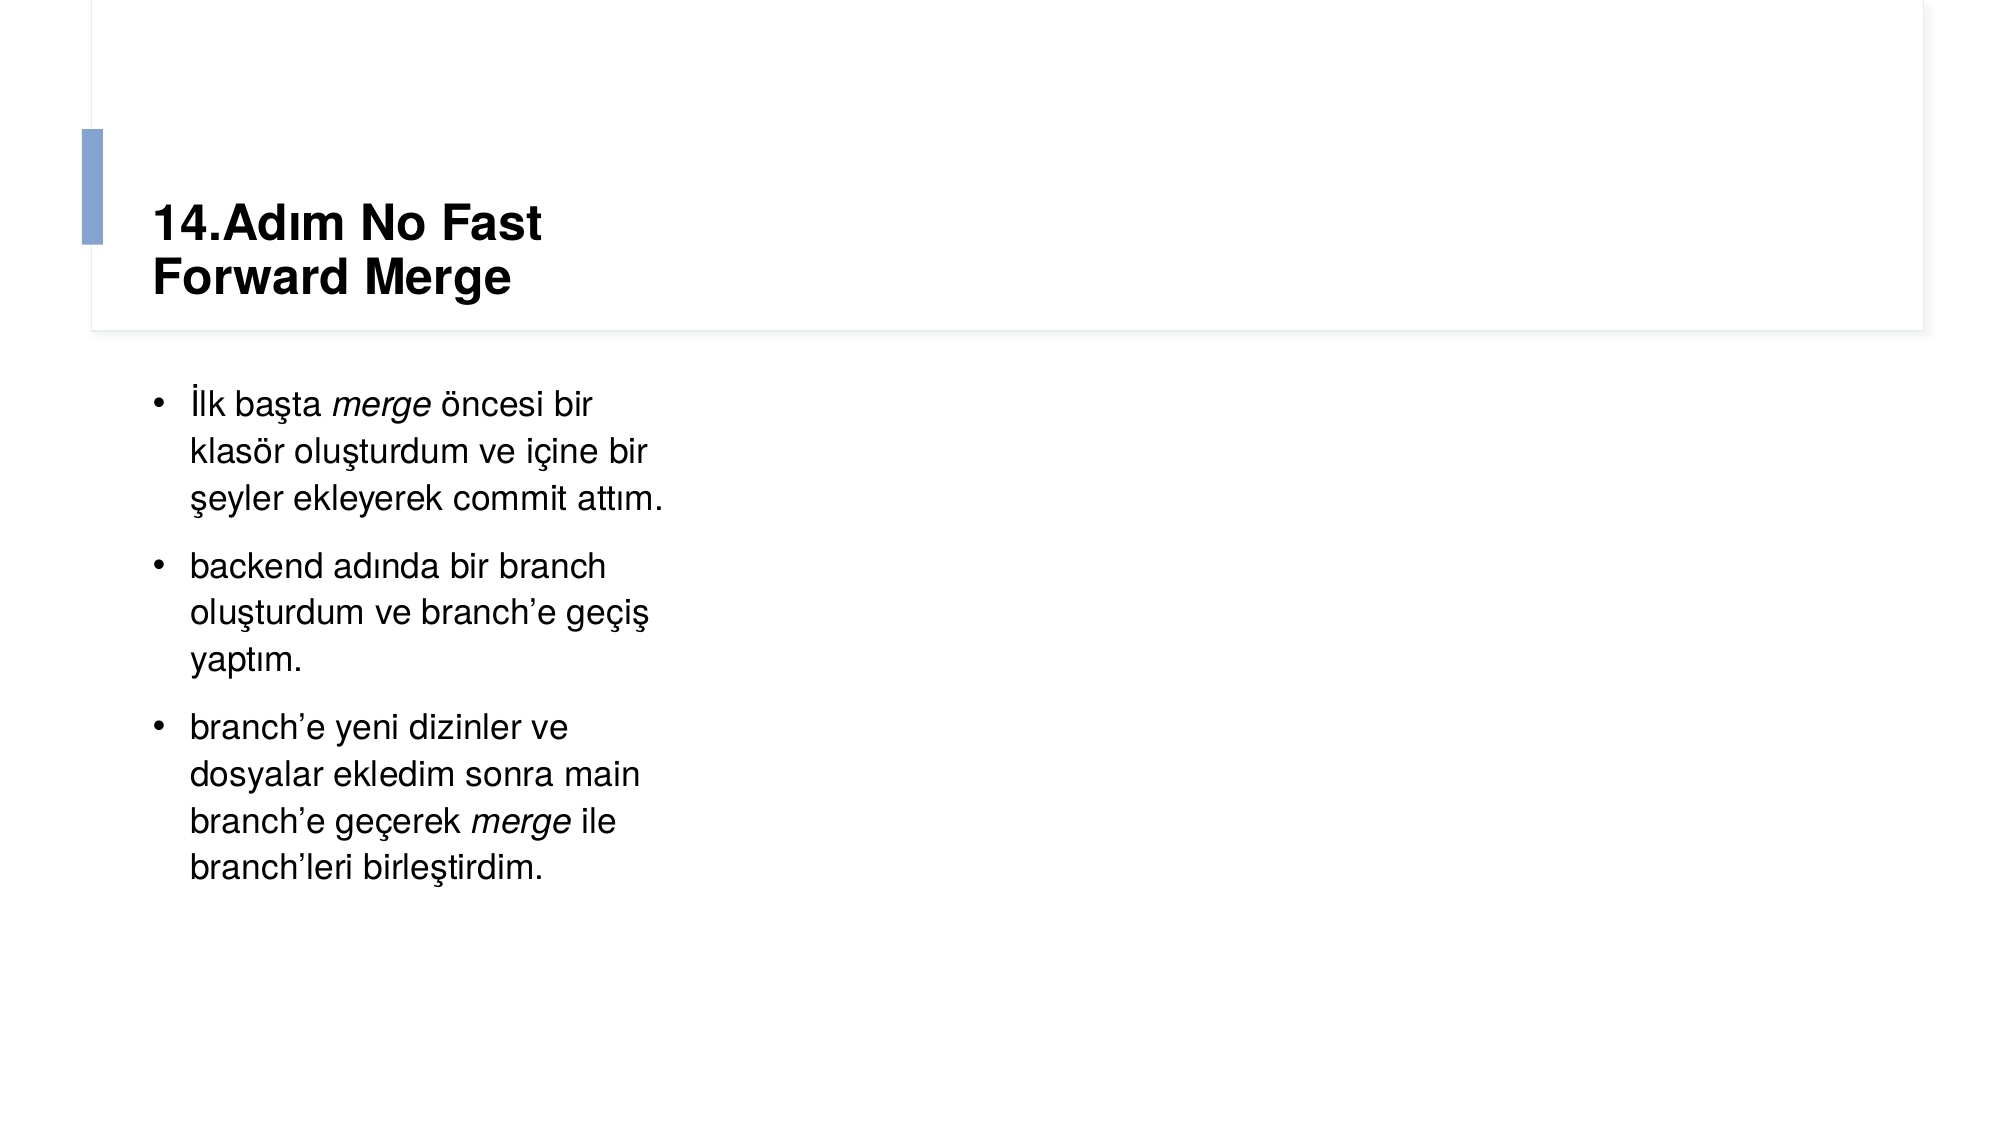

# 14.Adım No Fast Forward Merge
İlk başta merge öncesi bir klasör oluşturdum ve içine bir şeyler ekleyerek commit attım.
backend adında bir branch oluşturdum ve branch’e geçiş yaptım.
branch’e yeni dizinler ve dosyalar ekledim sonra main branch’e geçerek merge ile branch’leri birleştirdim.